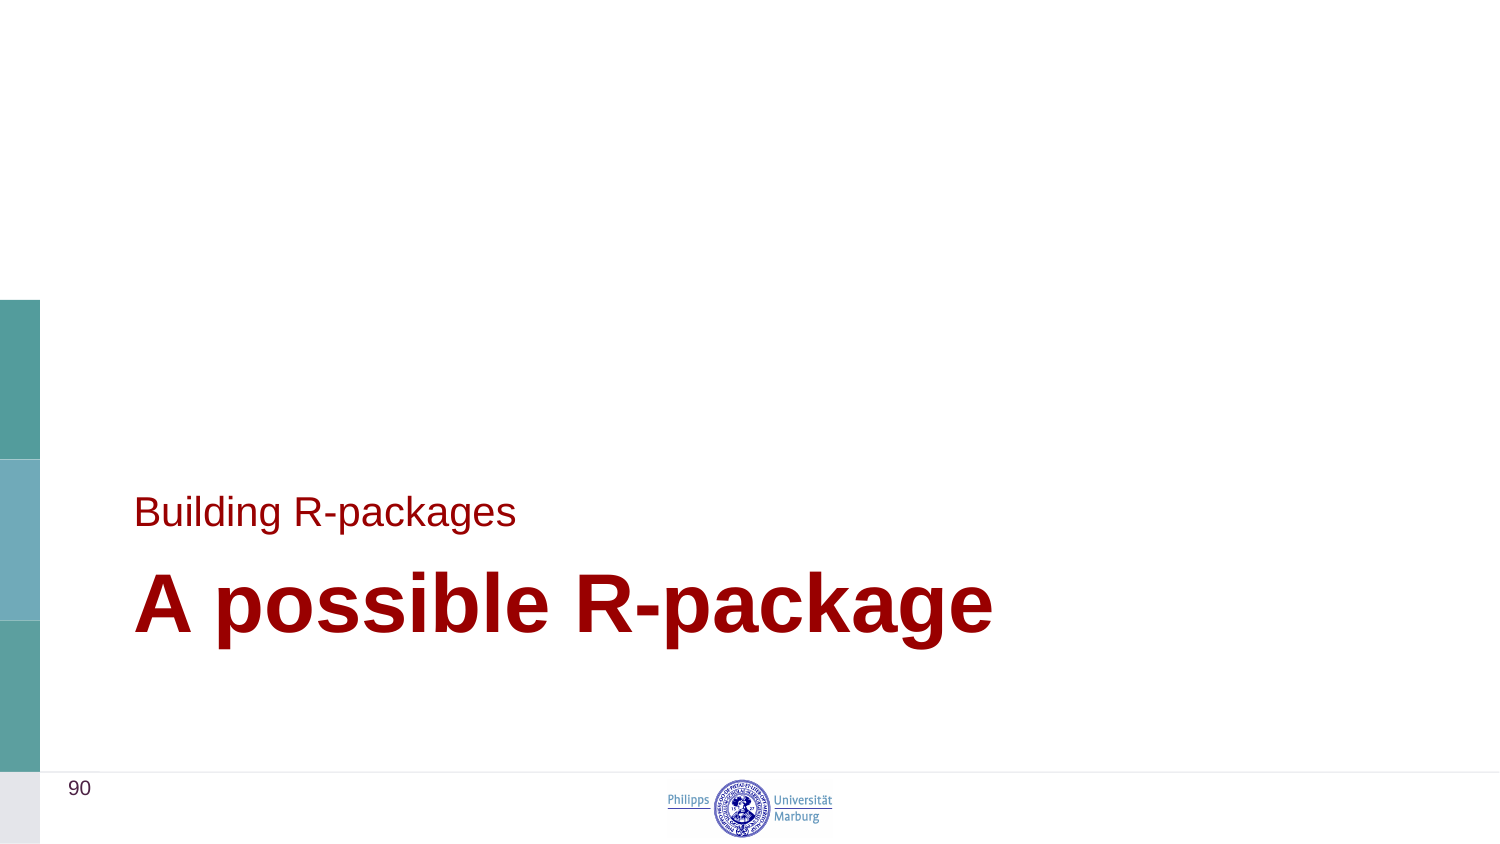

Building R-packages
# A possible R-package
90